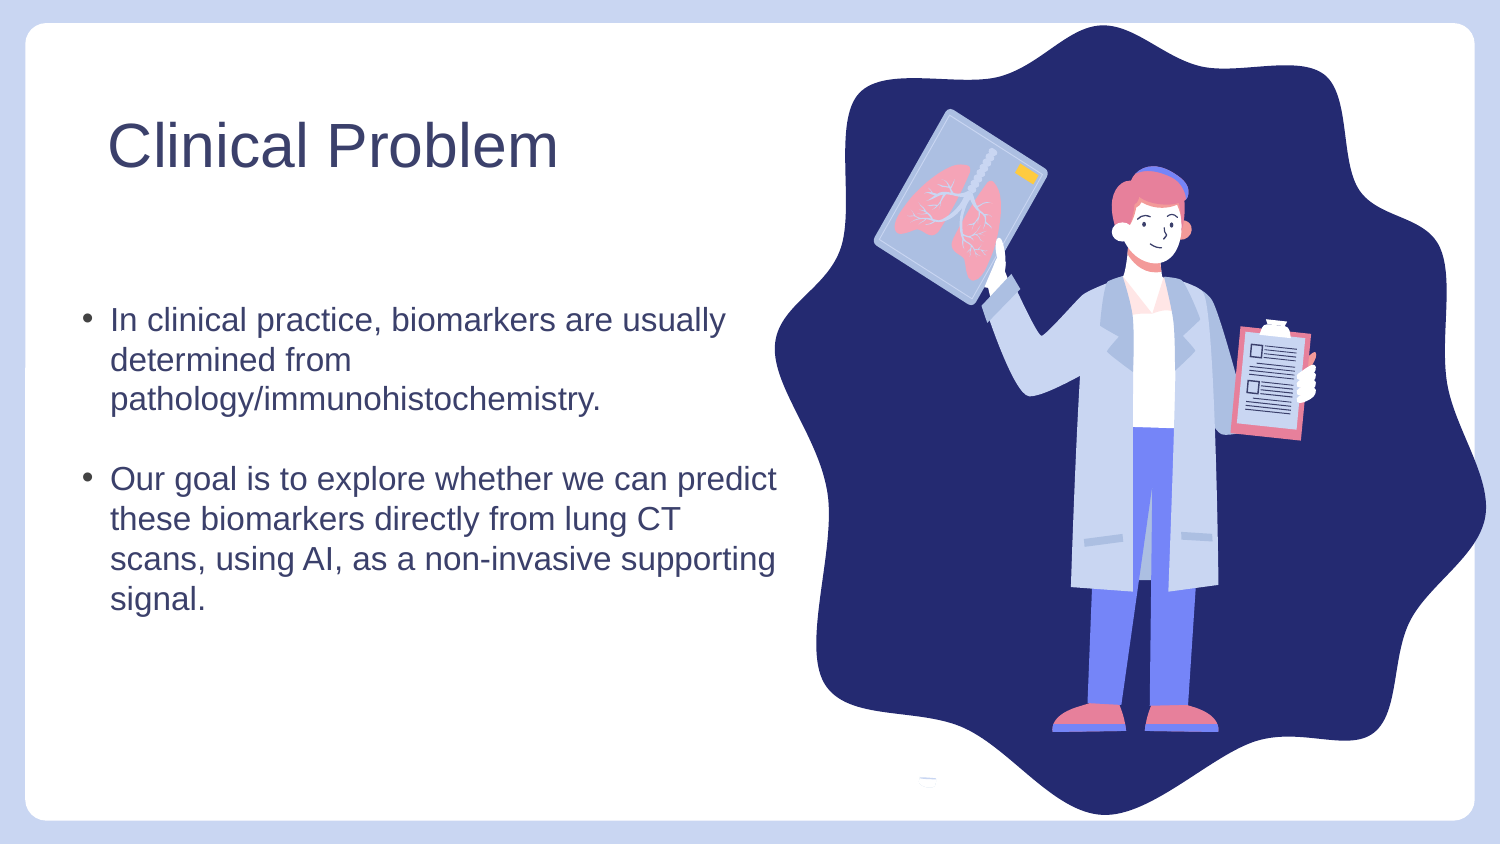

# Clinical Problem

In clinical practice, biomarkers are usually determined from pathology/immunohistochemistry.

Our goal is to explore whether we can predict these biomarkers directly from lung CT scans, using AI, as a non-invasive supporting signal.